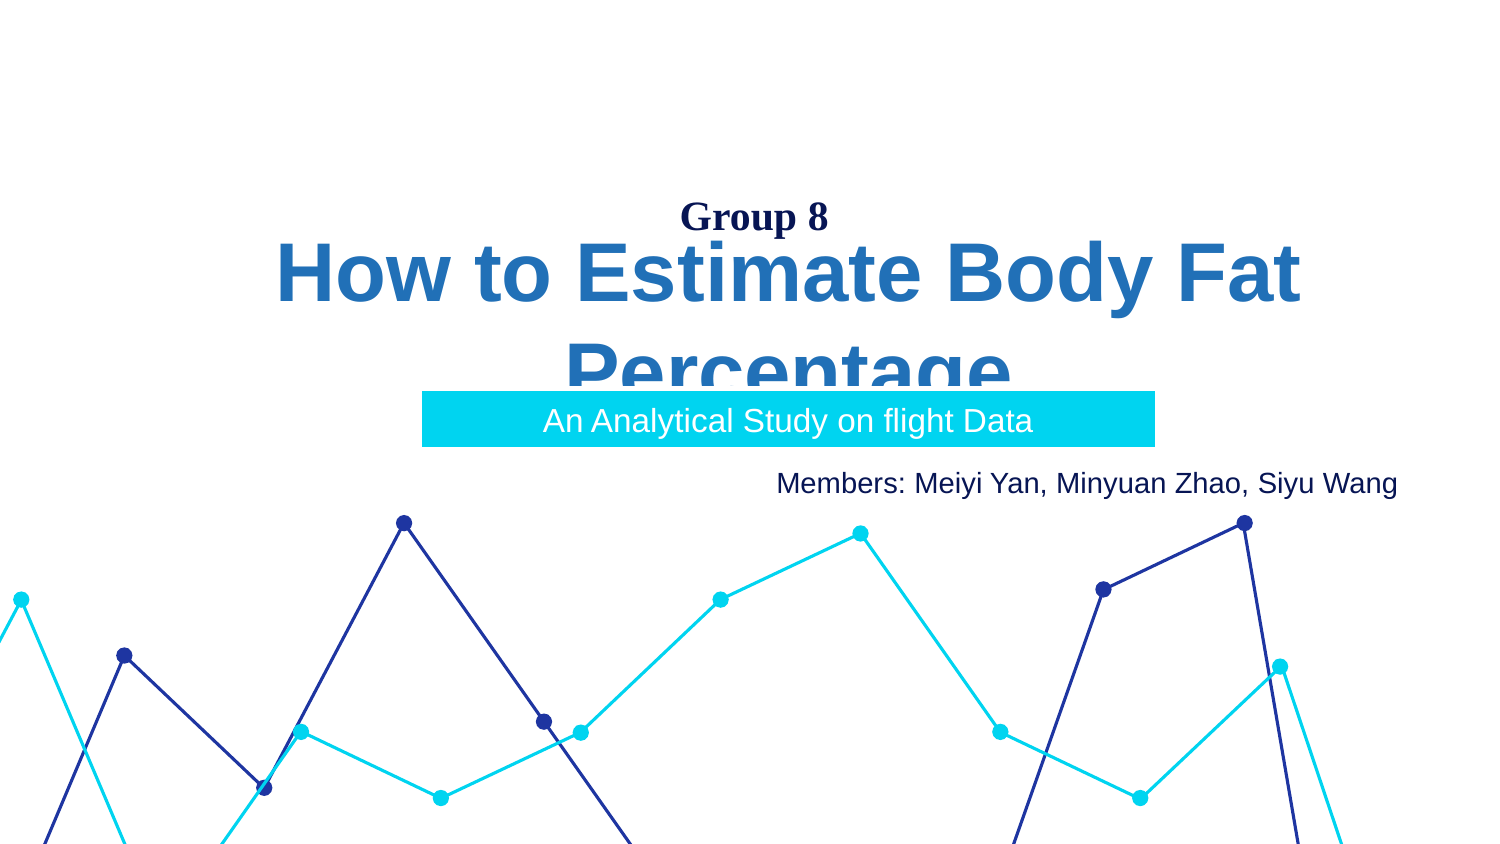

Group 8
# How to Estimate Body Fat Percentage
An Analytical Study on flight Data
Members: Meiyi Yan, Minyuan Zhao, Siyu Wang